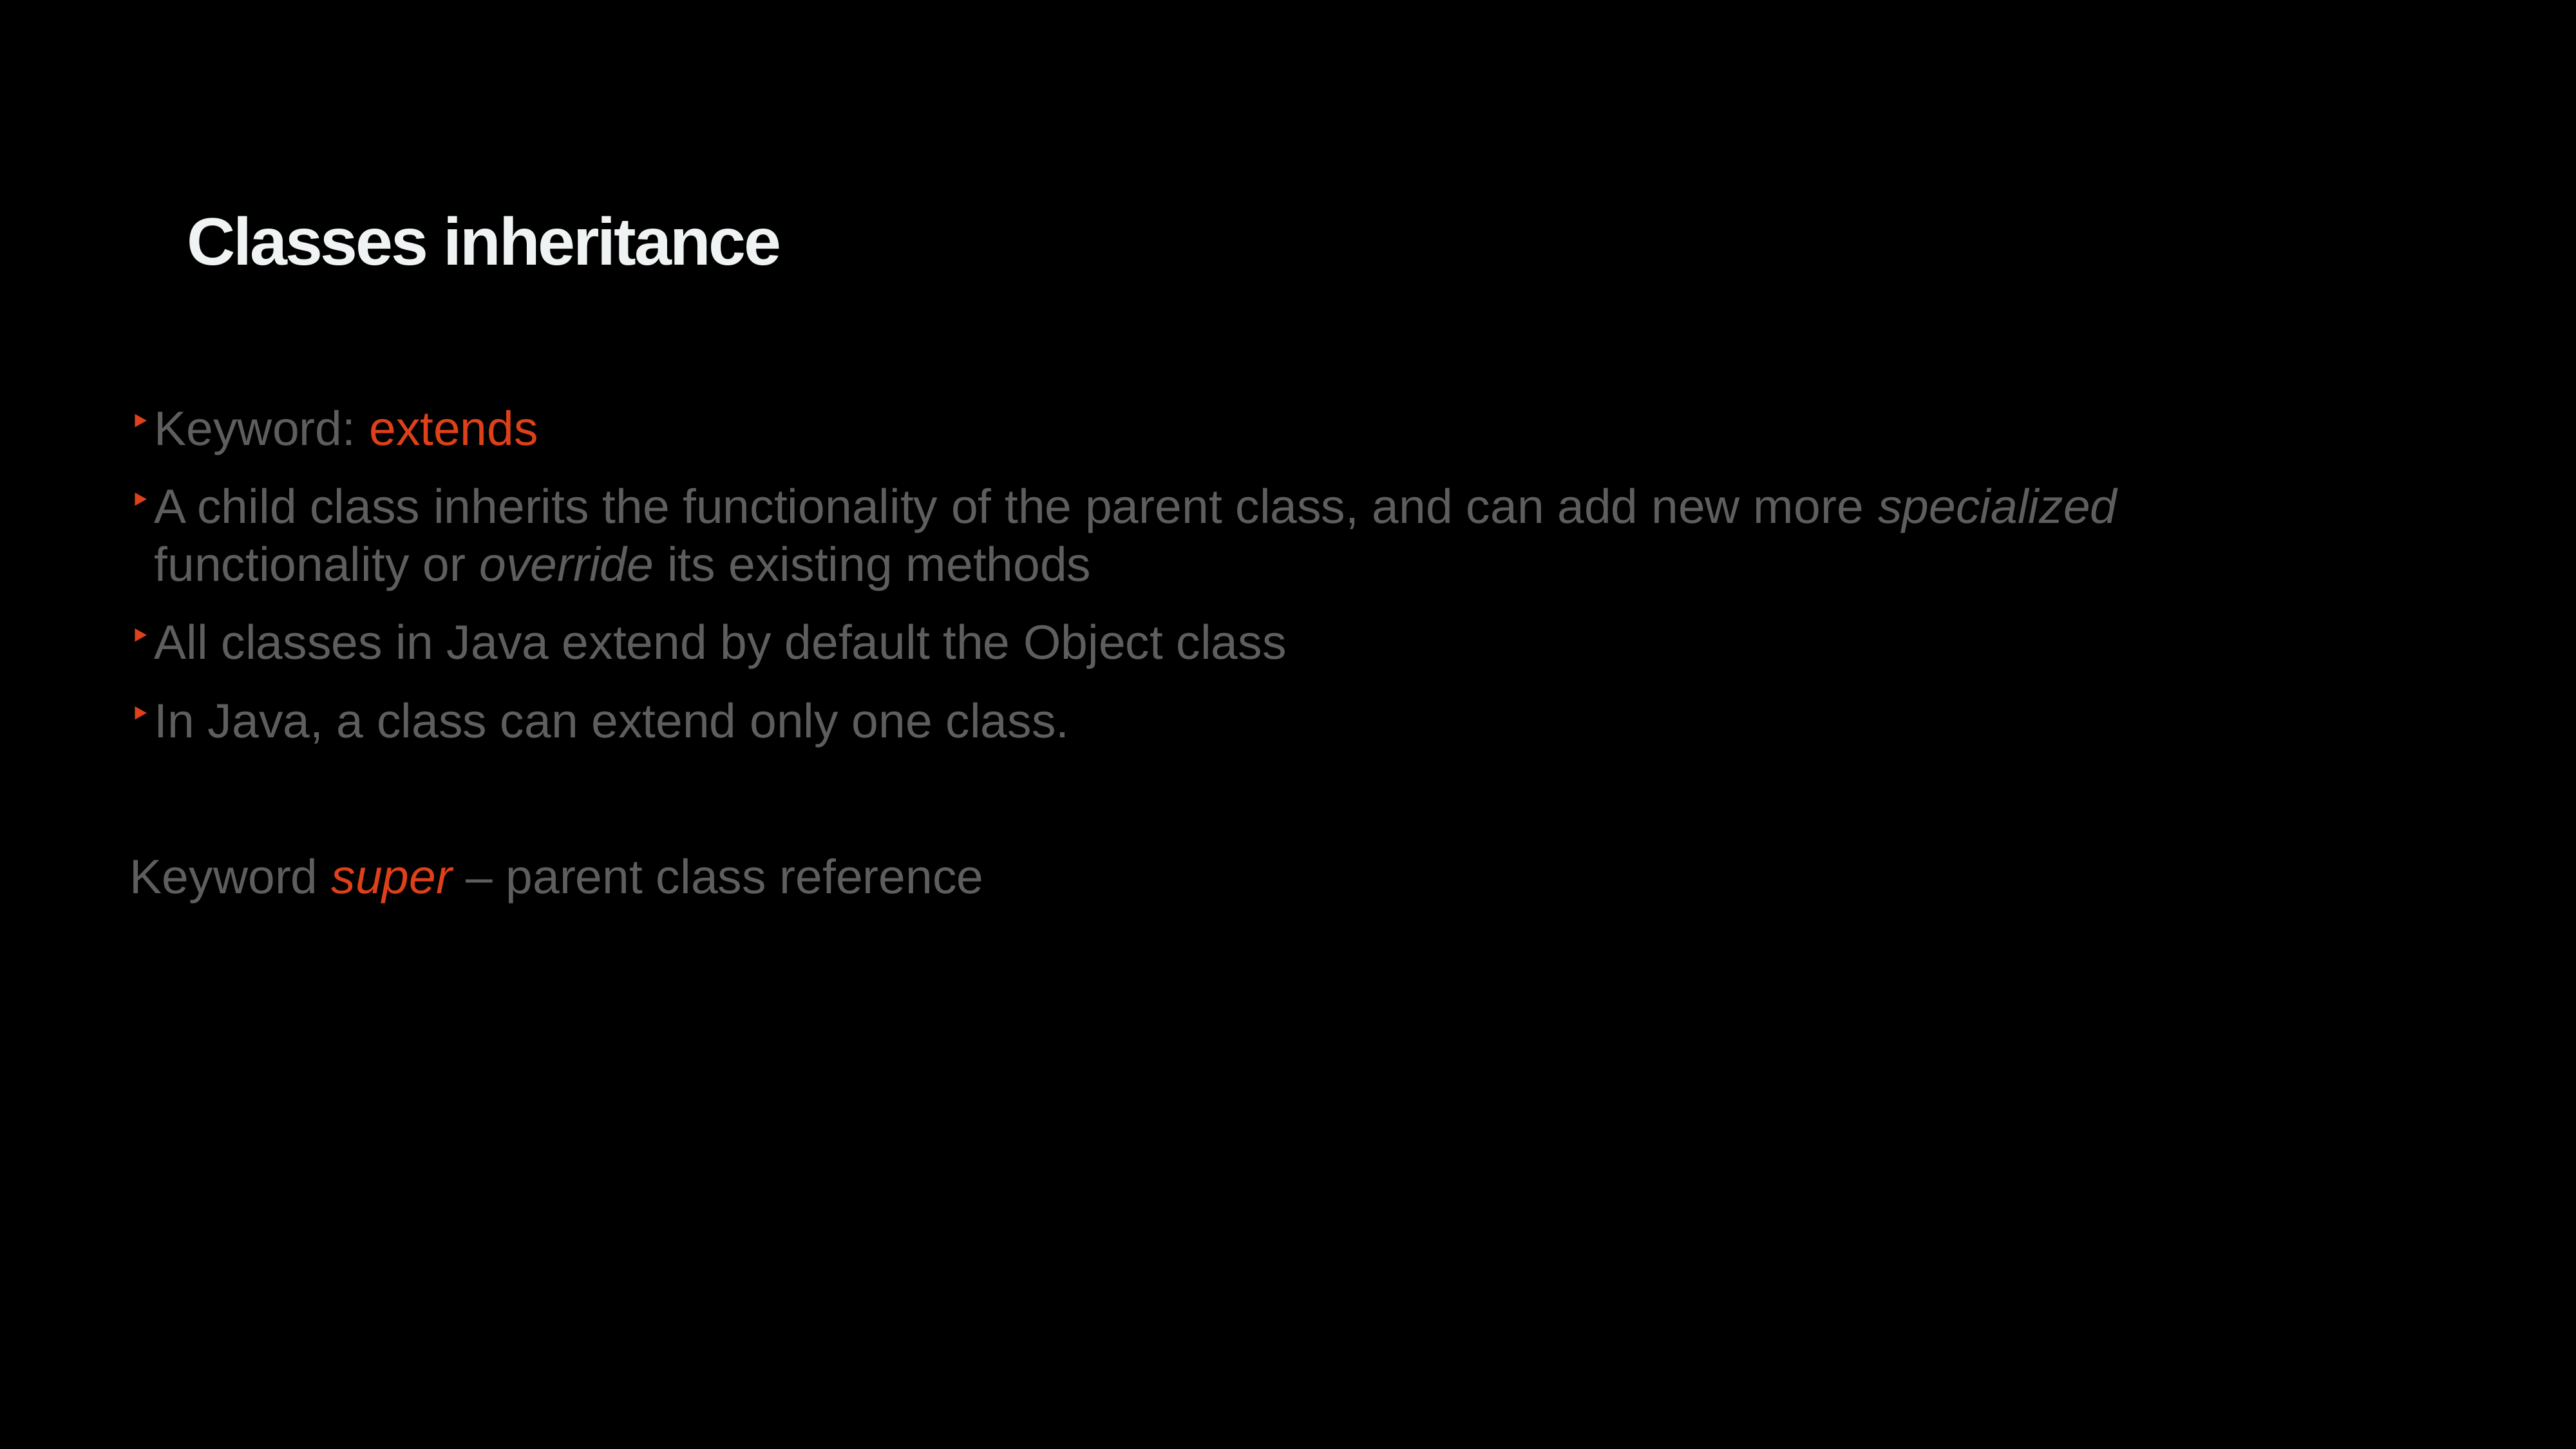

Classes inheritance
Bullet examples
Keyword: extends
A child class inherits the functionality of the parent class, and can add new more specialized functionality or override its existing methods
All classes in Java extend by default the Object class
In Java, a class can extend only one class.

Keyword super – parent class reference
Numeric Lists
16